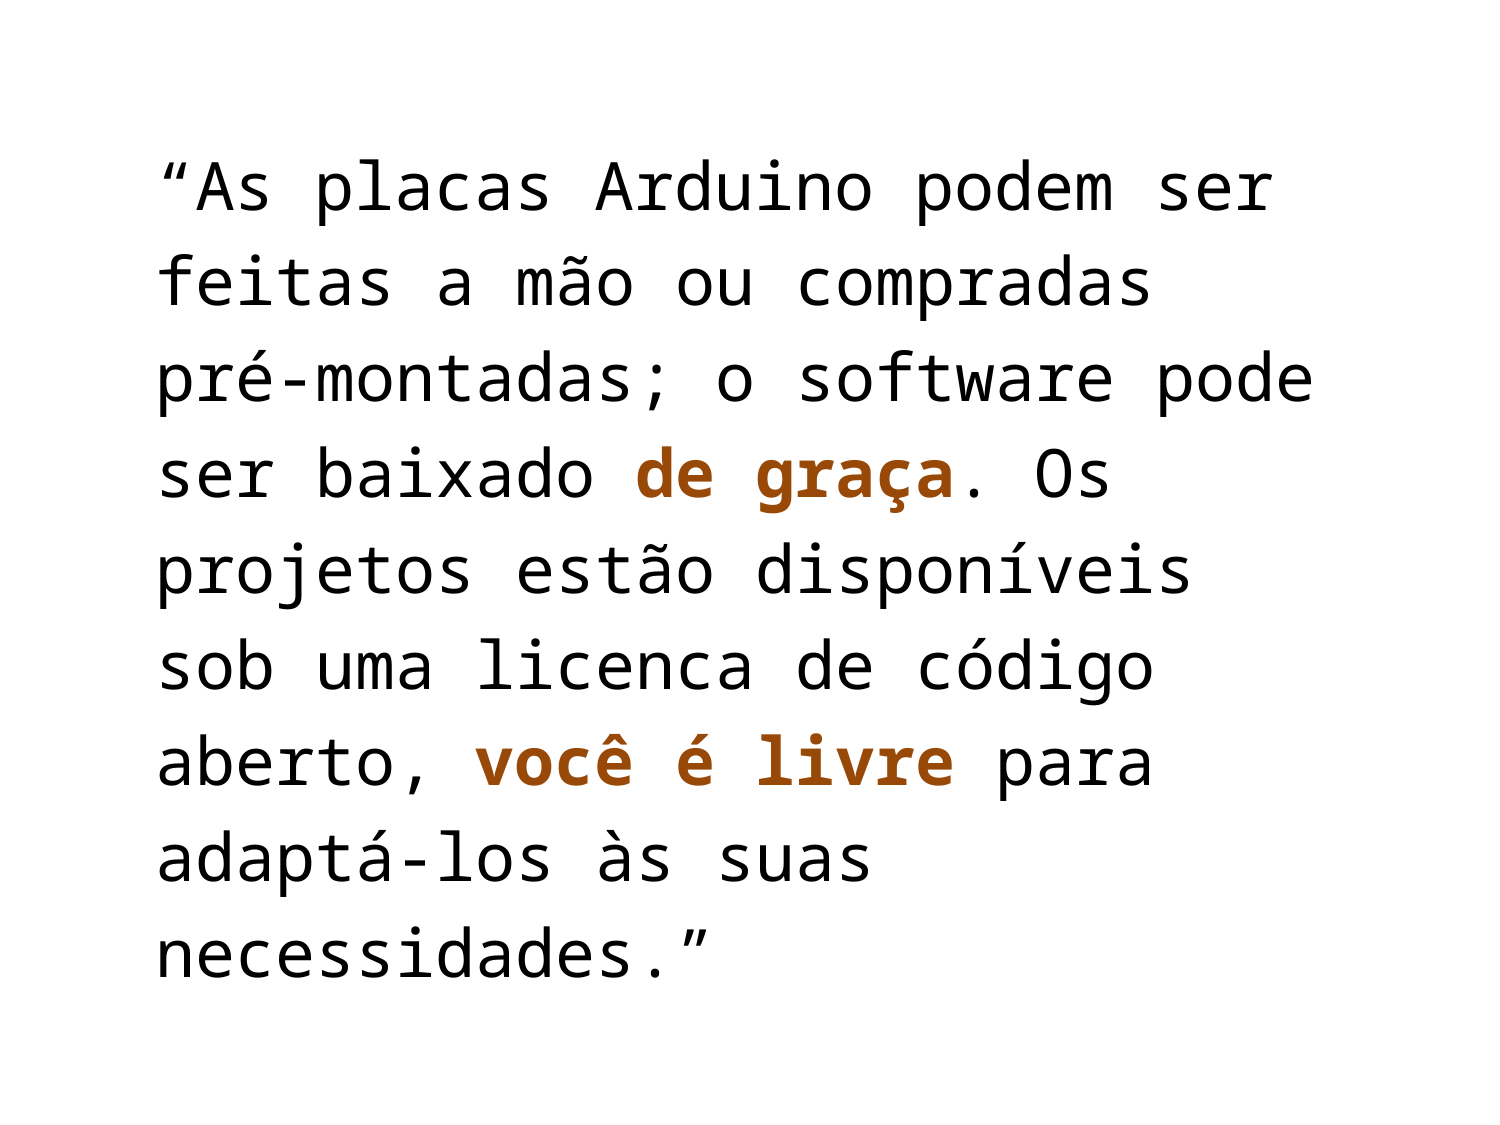

“As placas Arduino podem ser feitas a mão ou compradas pré-montadas; o software pode ser baixado de graça. Os projetos estão disponíveis sob uma licenca de código aberto, você é livre para adaptá-los às suas necessidades.”